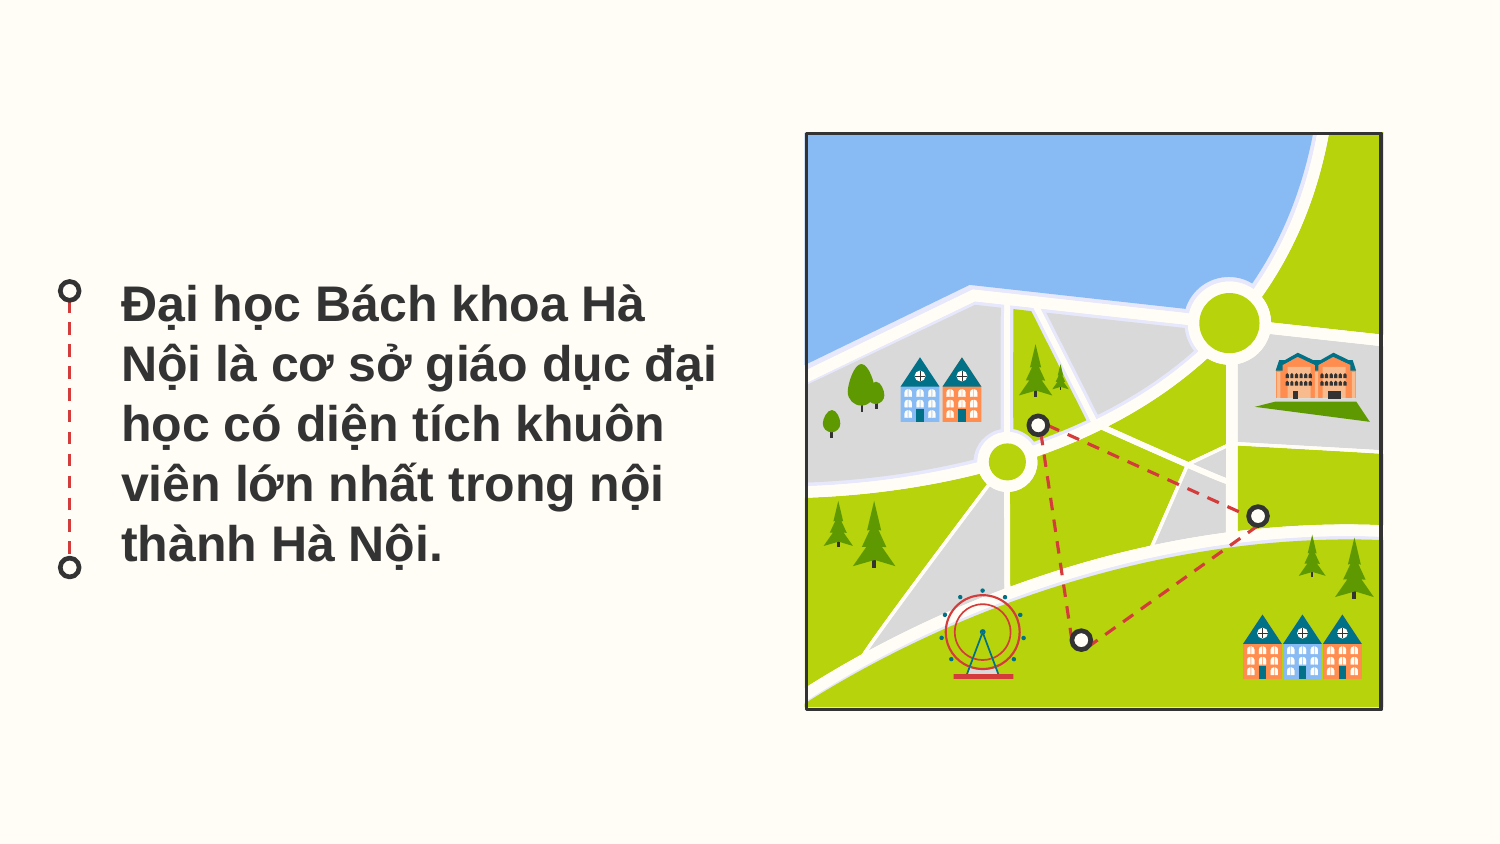

# Đại học Bách khoa Hà Nội là cơ sở giáo dục đại học có diện tích khuôn viên lớn nhất trong nội thành Hà Nội.